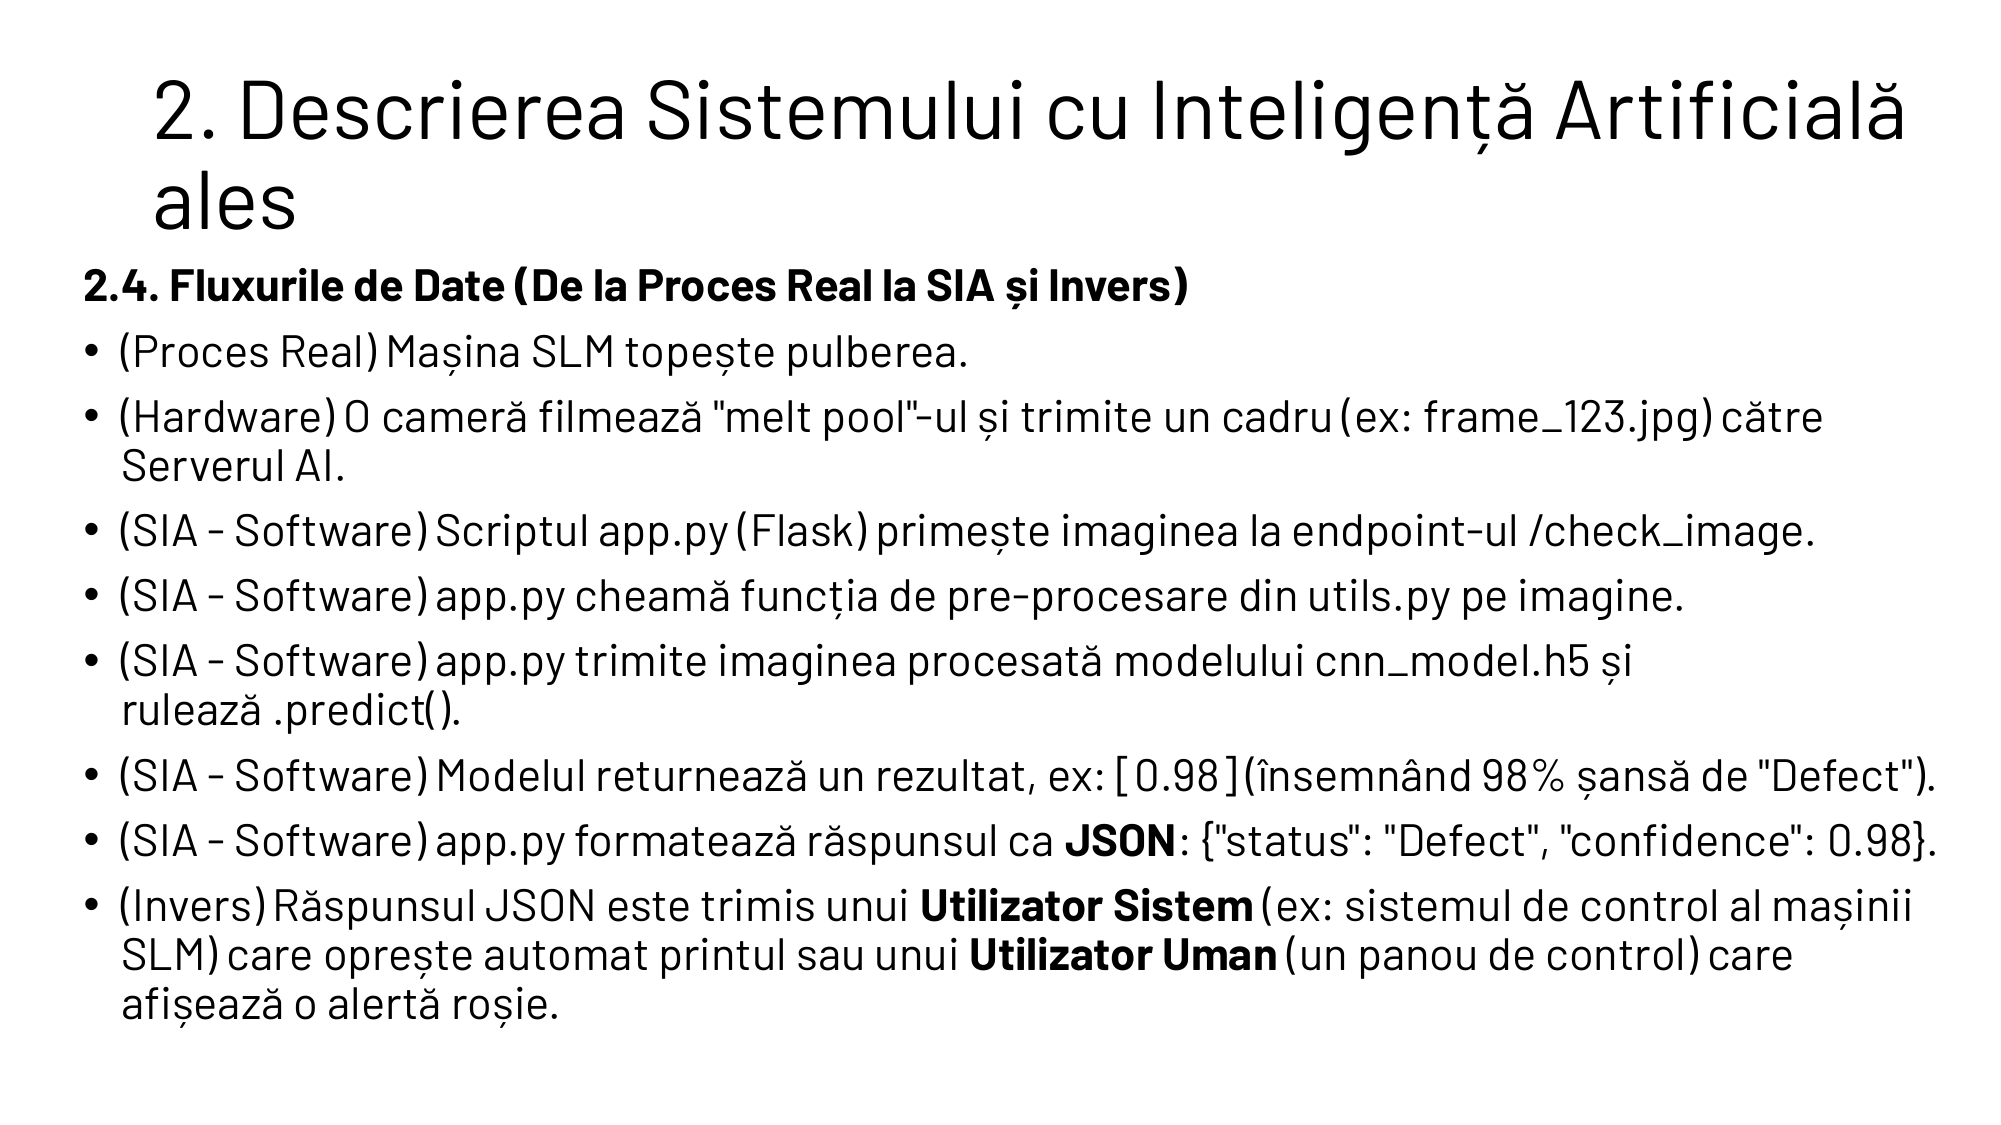

# 2. Descrierea Sistemului cu Inteligență Artificială ales
2.4. Fluxurile de Date (De la Proces Real la SIA și Invers)
(Proces Real) Mașina SLM topește pulberea.
(Hardware) O cameră filmează "melt pool"-ul și trimite un cadru (ex: frame_123.jpg) către Serverul AI.
(SIA - Software) Scriptul app.py (Flask) primește imaginea la endpoint-ul /check_image.
(SIA - Software) app.py cheamă funcția de pre-procesare din utils.py pe imagine.
(SIA - Software) app.py trimite imaginea procesată modelului cnn_model.h5 și rulează .predict().
(SIA - Software) Modelul returnează un rezultat, ex: [0.98] (însemnând 98% șansă de "Defect").
(SIA - Software) app.py formatează răspunsul ca JSON: {"status": "Defect", "confidence": 0.98}.
(Invers) Răspunsul JSON este trimis unui Utilizator Sistem (ex: sistemul de control al mașinii SLM) care oprește automat printul sau unui Utilizator Uman (un panou de control) care afișează o alertă roșie.